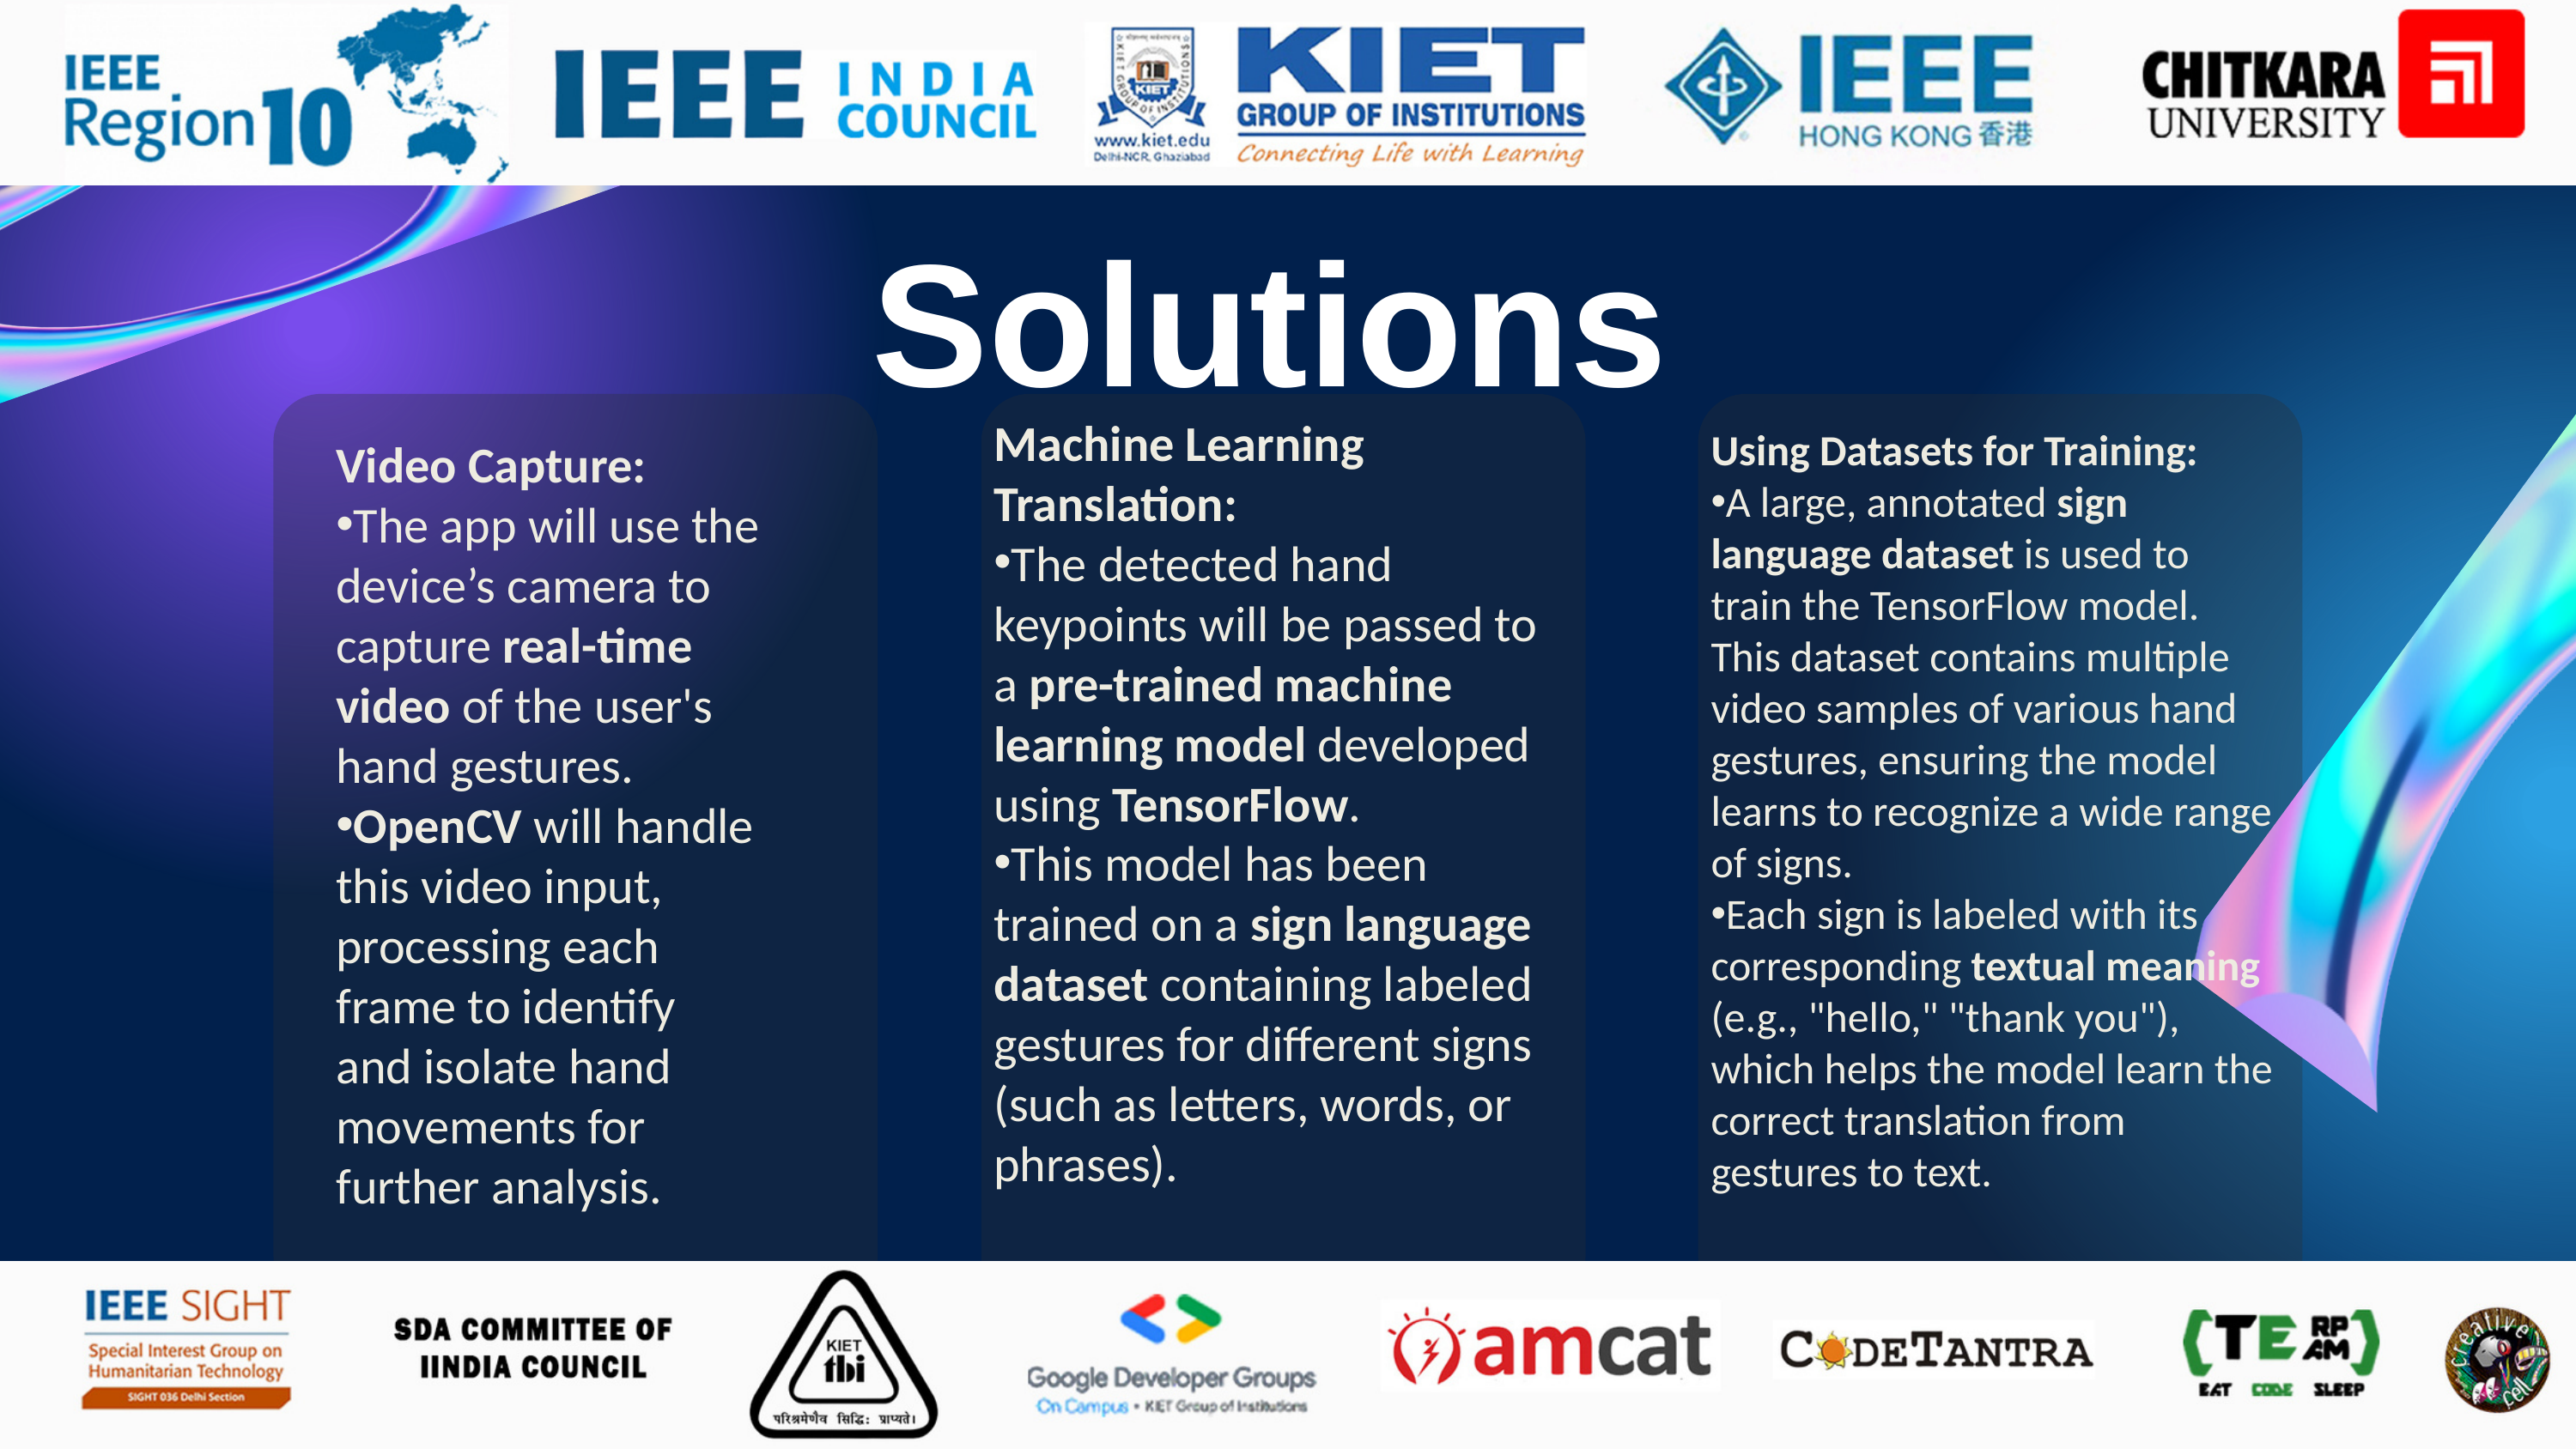

Solutions

Machine Learning Translation:
The detected hand keypoints will be passed to a pre-trained machine learning model developed using TensorFlow.
This model has been trained on a sign language dataset containing labeled gestures for different signs (such as letters, words, or phrases).
Using Datasets for Training:
A large, annotated sign language dataset is used to train the TensorFlow model. This dataset contains multiple video samples of various hand gestures, ensuring the model learns to recognize a wide range of signs.
Each sign is labeled with its corresponding textual meaning (e.g., "hello," "thank you"), which helps the model learn the correct translation from gestures to text.
Video Capture:
The app will use the device’s camera to capture real-time video of the user's hand gestures.
OpenCV will handle this video input, processing each frame to identify and isolate hand movements for further analysis.